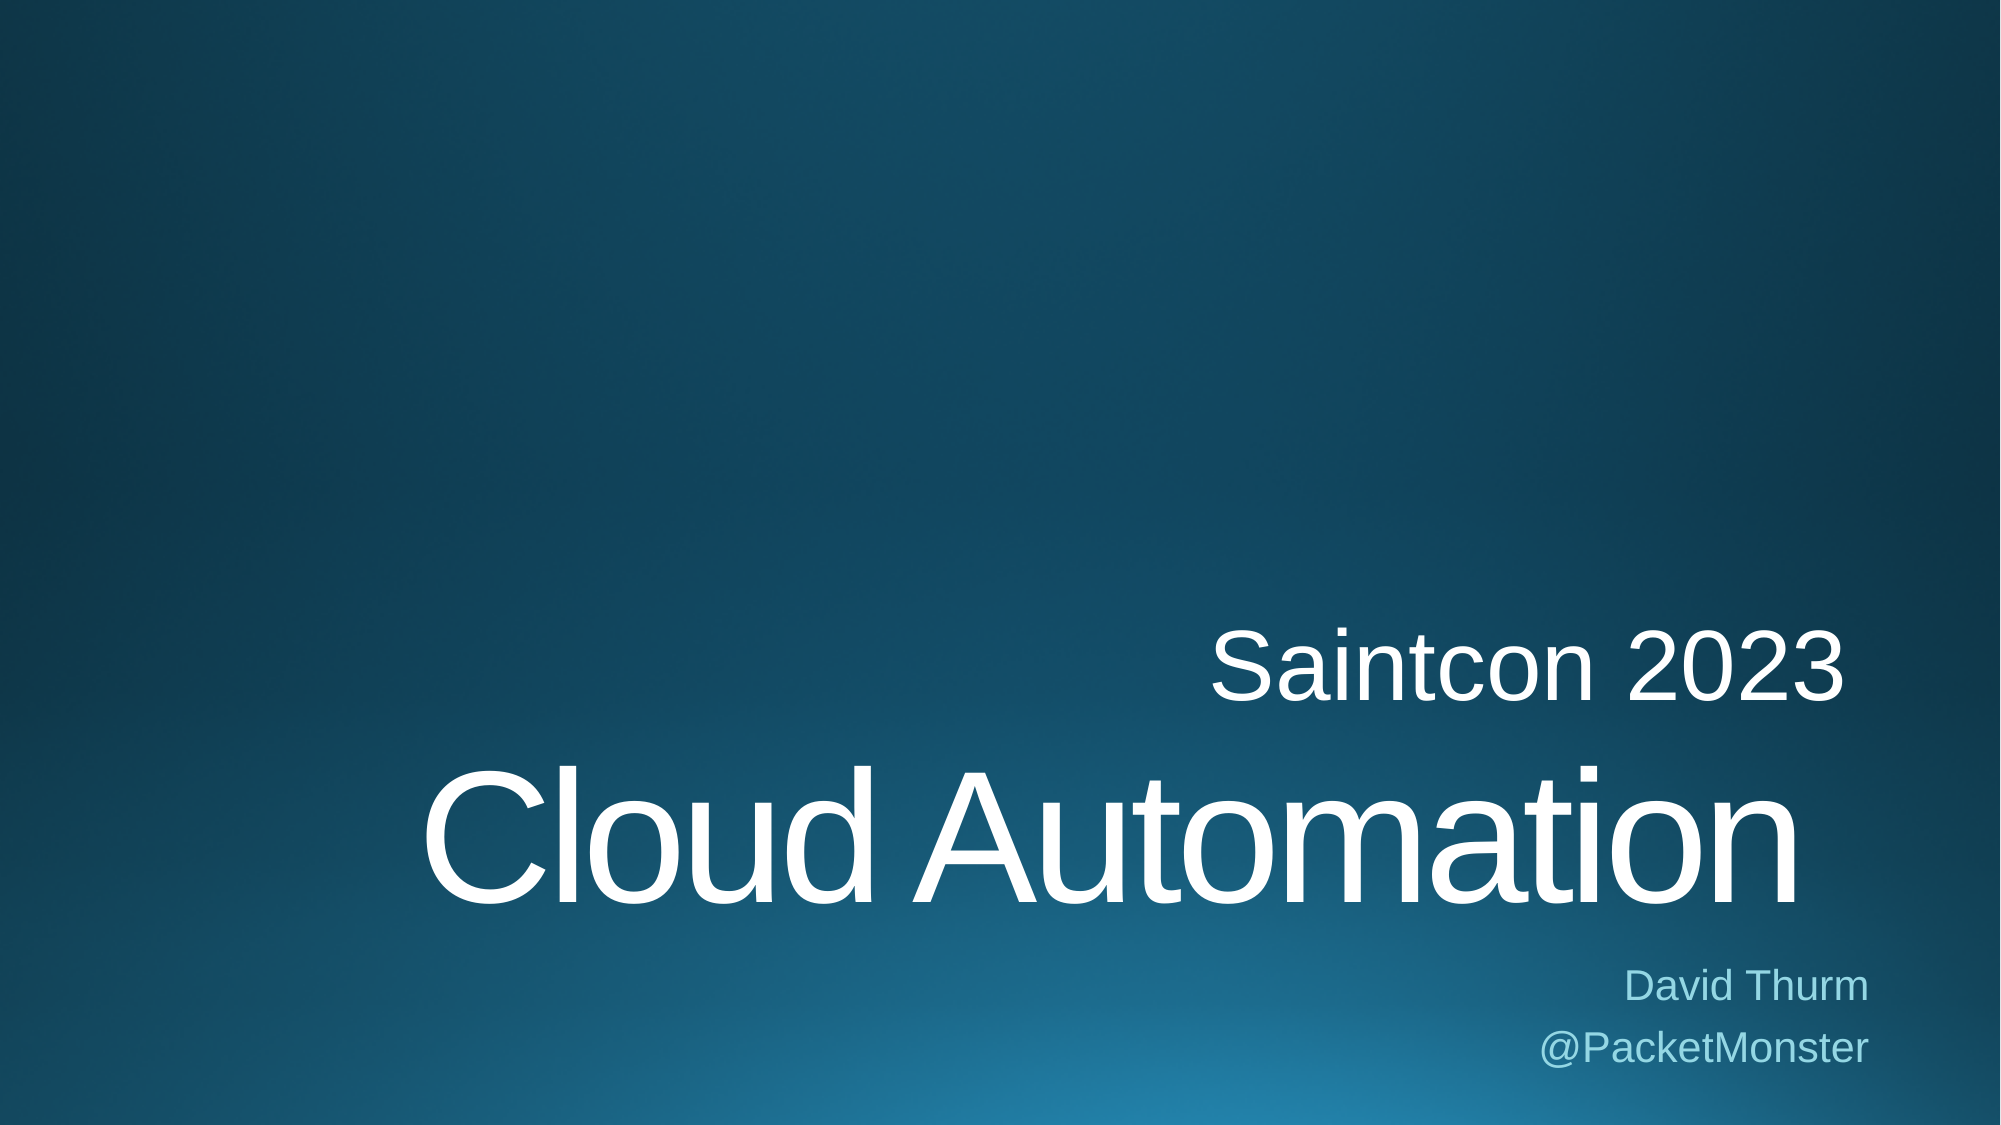

Saintcon 2023
# Cloud Automation
David Thurm
@PacketMonster